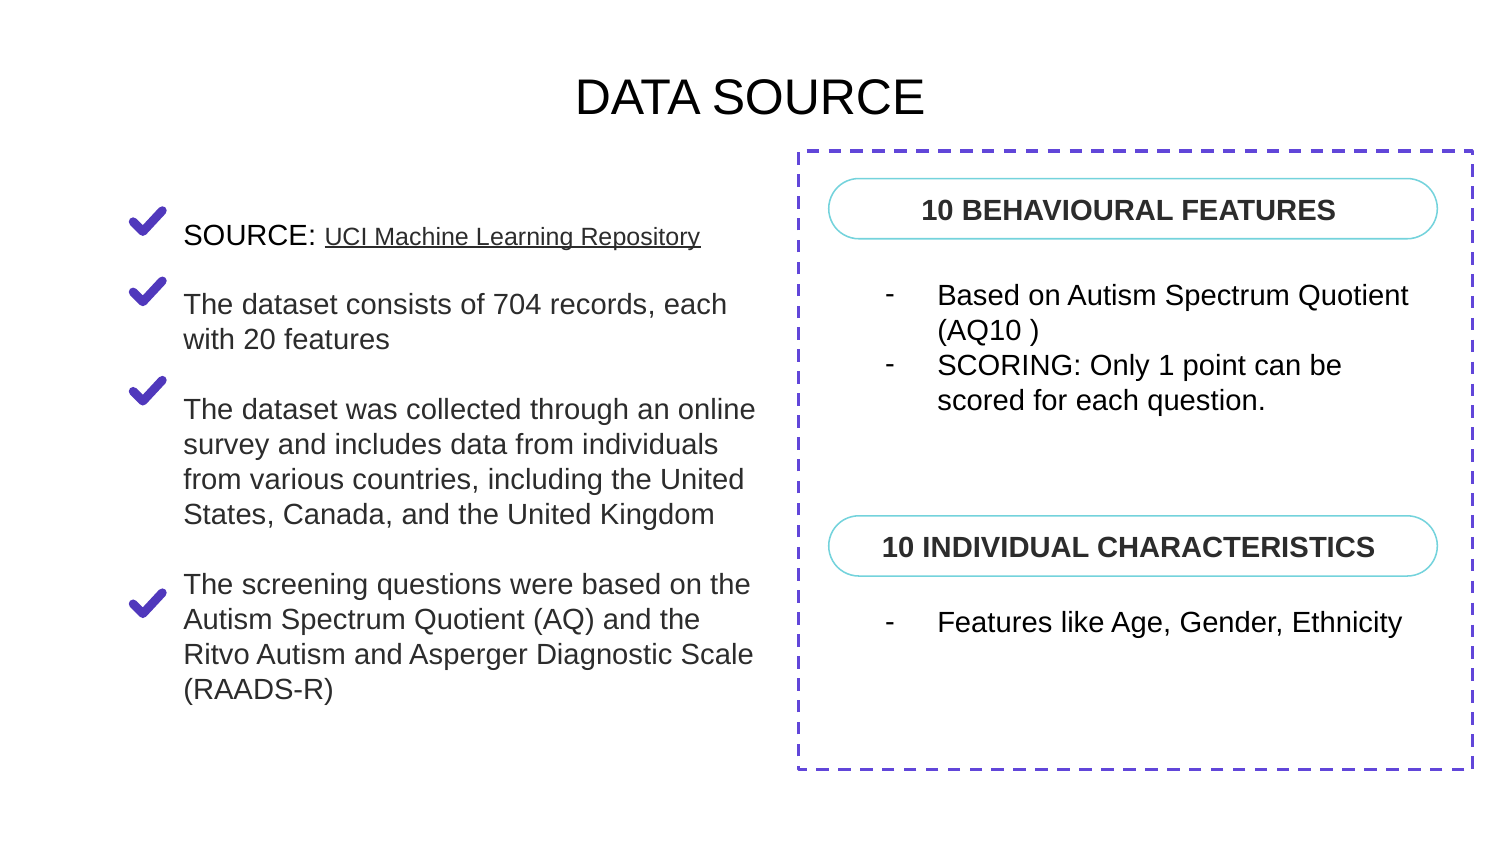

# DATA SOURCE

10 BEHAVIOURAL FEATURES
SOURCE: UCI Machine Learning Repository

The dataset consists of 704 records, each with 20 features

The dataset was collected through an online survey and includes data from individuals from various countries, including the United States, Canada, and the United Kingdom

The screening questions were based on the Autism Spectrum Quotient (AQ) and the Ritvo Autism and Asperger Diagnostic Scale (RAADS-R)

Based on Autism Spectrum Quotient (AQ10 )
SCORING: Only 1 point can be scored for each question.

10 INDIVIDUAL CHARACTERISTICS
Features like Age, Gender, Ethnicity